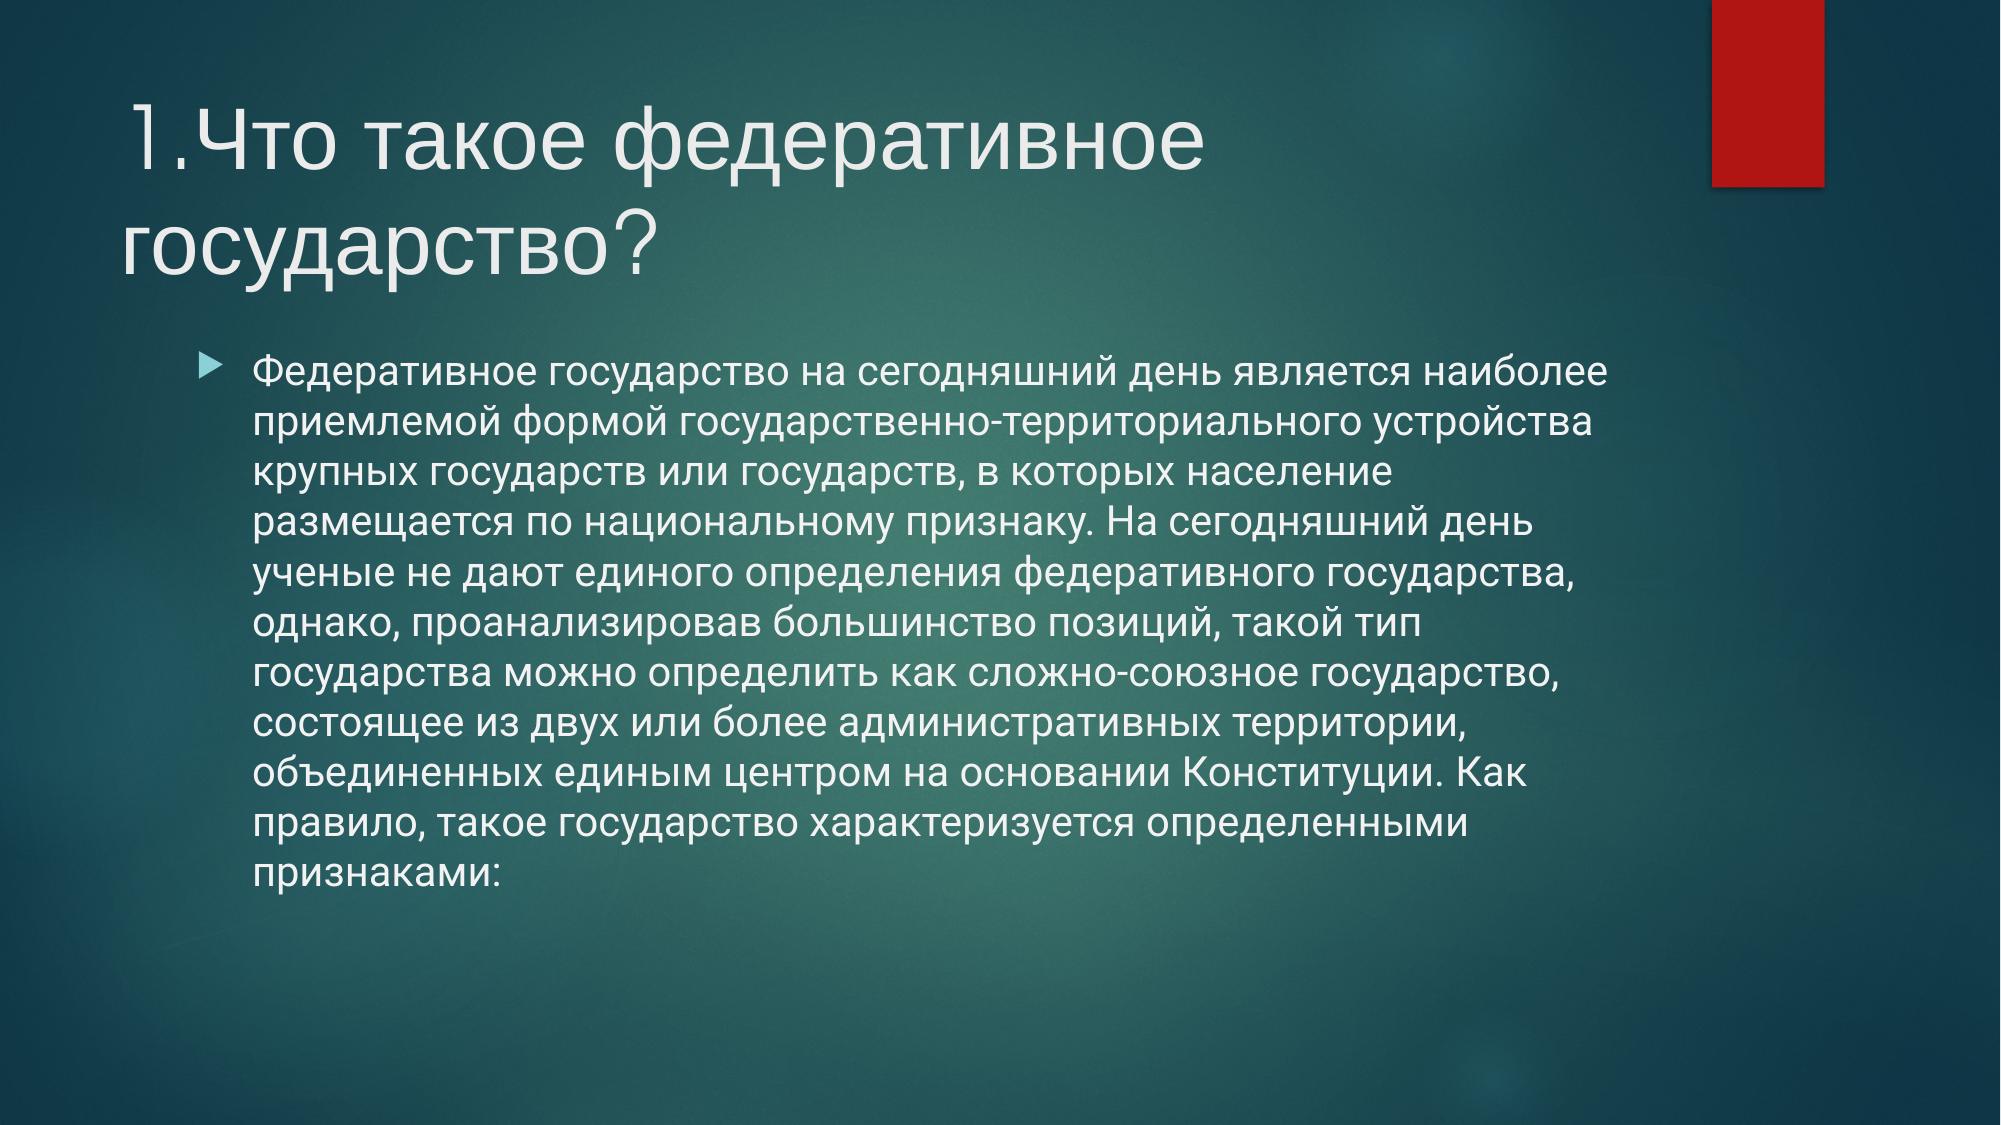

# 1.Что такое федеративное государство?
Федеративное государство на сегодняшний день является наиболее приемлемой формой государственно-территориального устройства крупных государств или государств, в которых население размещается по национальному признаку. На сегодняшний день ученые не дают единого определения федеративного государства, однако, проанализировав большинство позиций, такой тип государства можно определить как сложно-союзное государство, состоящее из двух или более административных территории, объединенных единым центром на основании Конституции. Как правило, такое государство характеризуется определенными признаками: